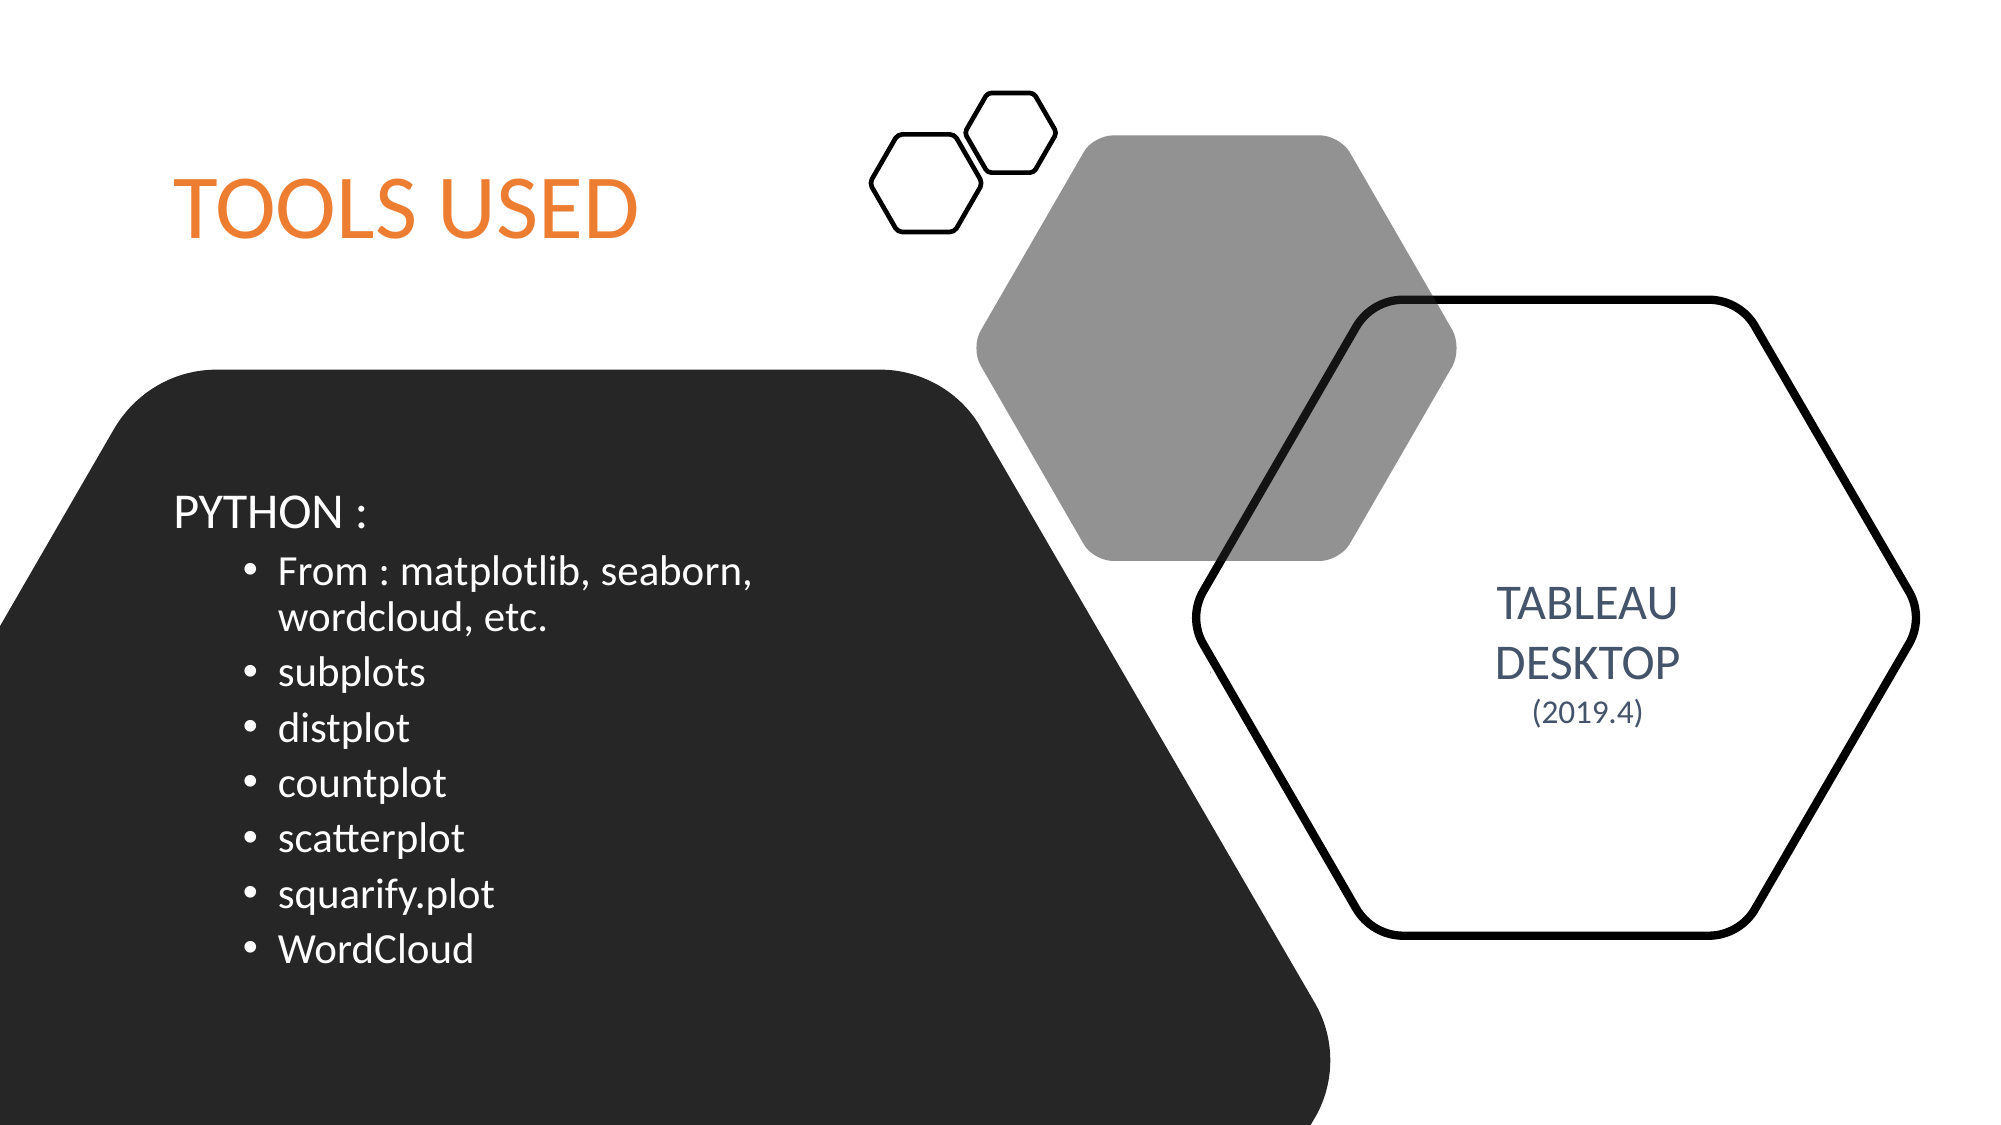

# TOOLS USED

PYTHON :
From : matplotlib, seaborn, wordcloud, etc.
subplots
distplot
countplot
scatterplot
squarify.plot
WordCloud

TABLEAU
DESKTOP
(2019.4)